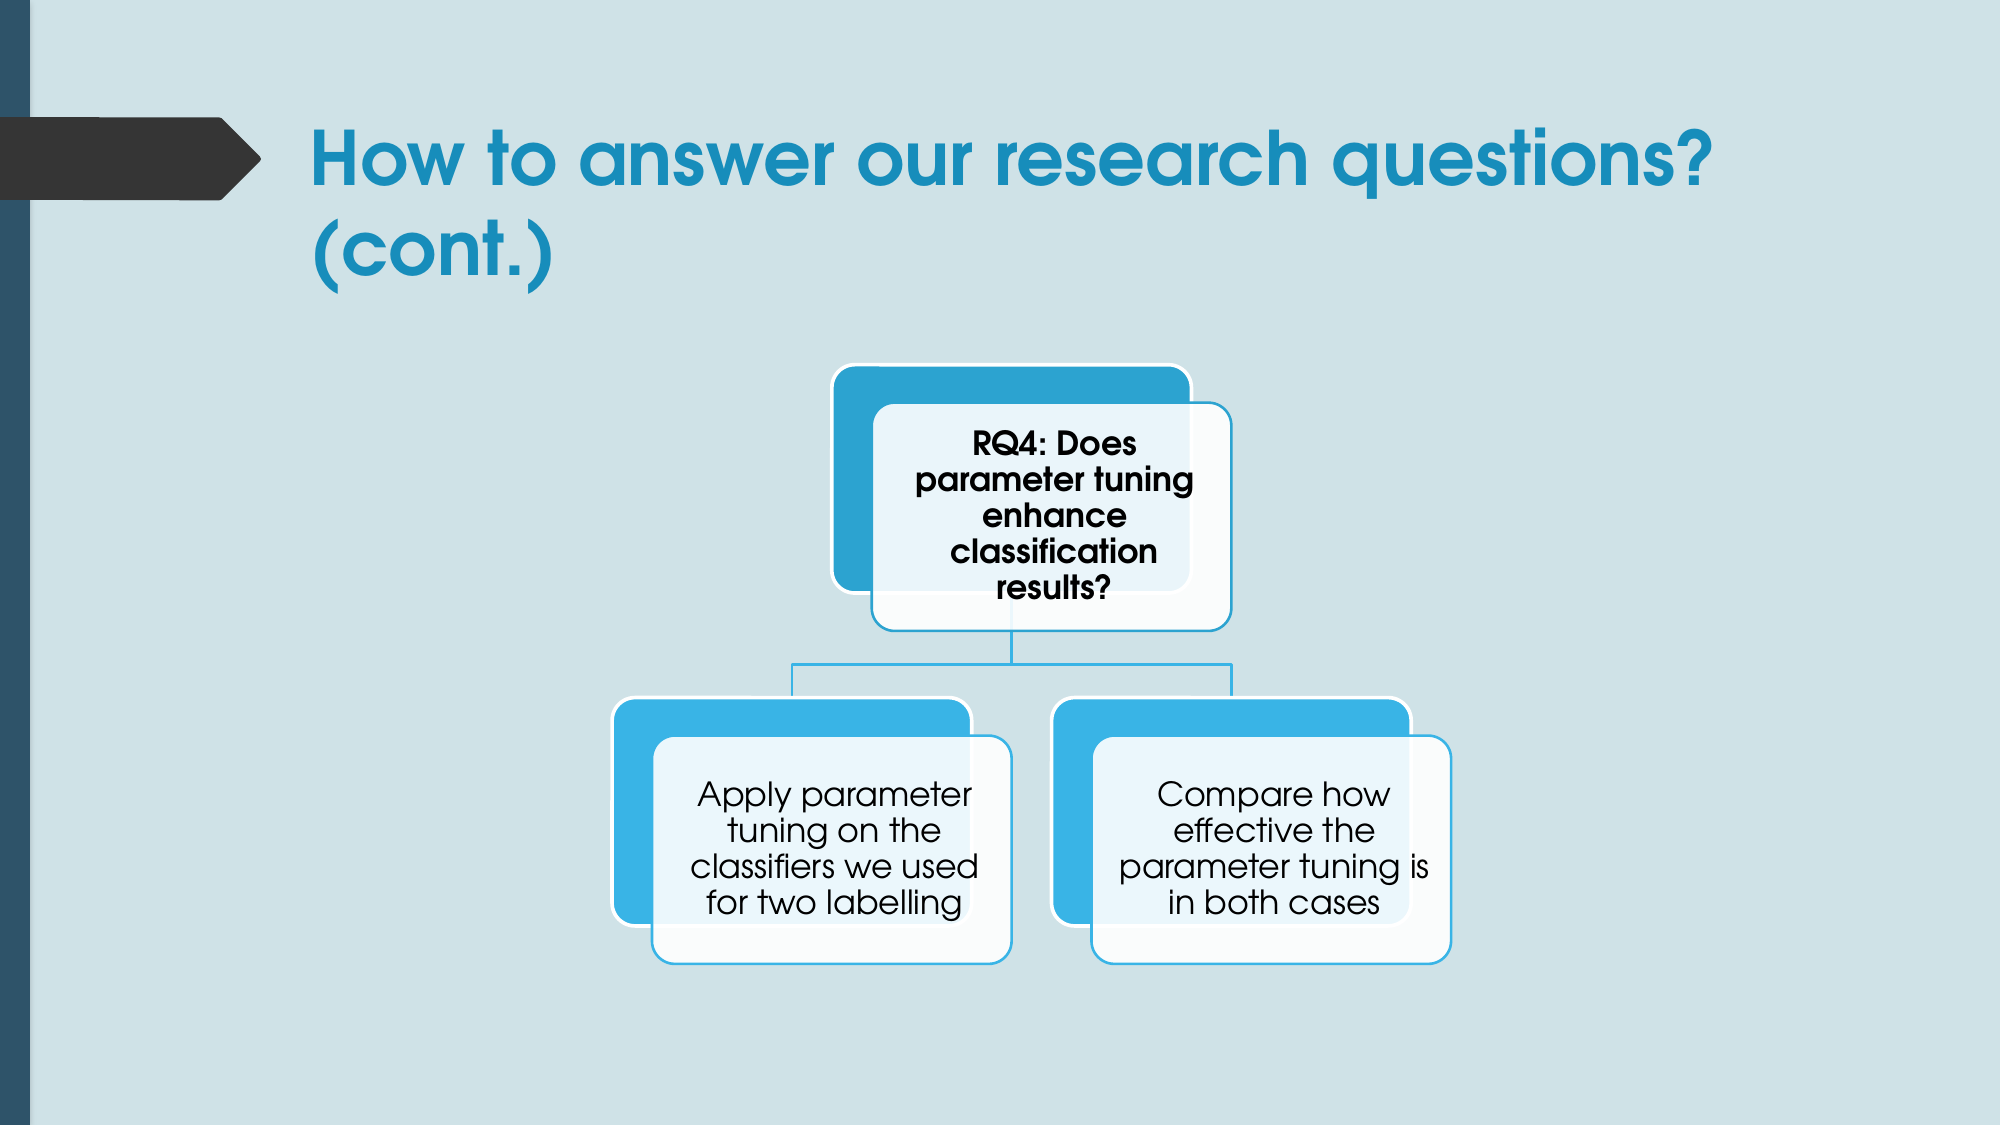

# How to answer our research questions? (cont.)

RQ4: Does parameter tuning enhance classification results?
Apply parameter tuning on the classifiers we used for two labelling
Compare how effective the parameter tuning is in both cases